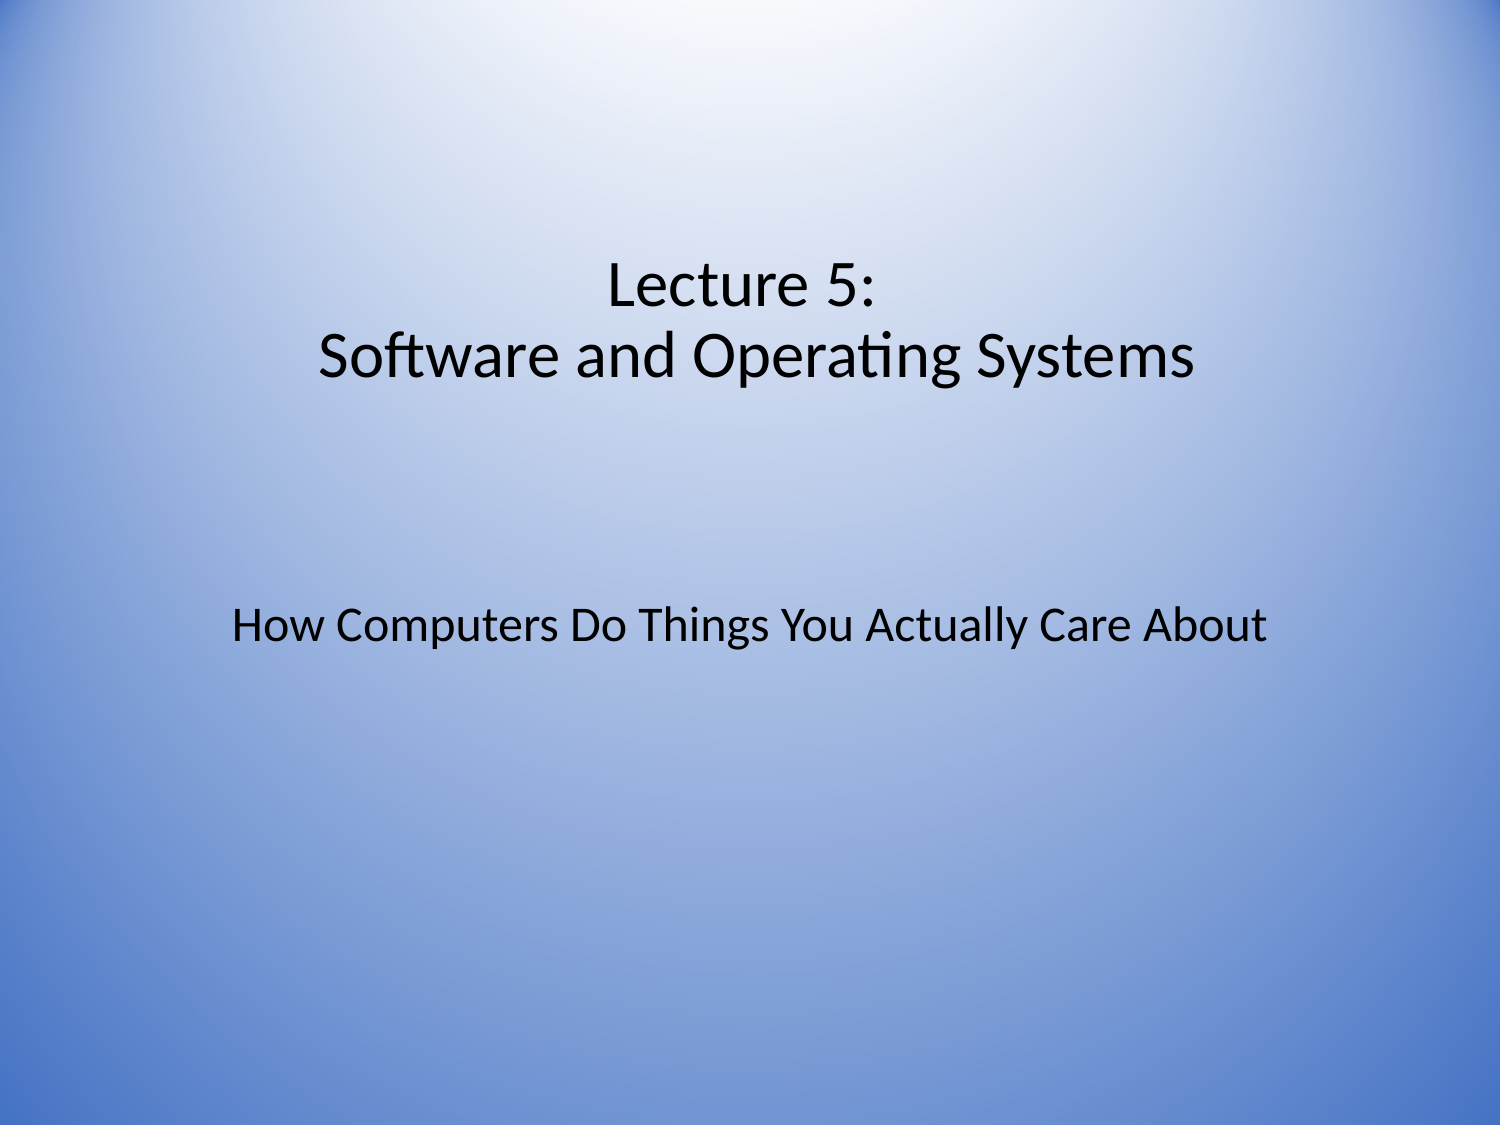

# Lecture 5: Software and Operating Systems
How Computers Do Things You Actually Care About